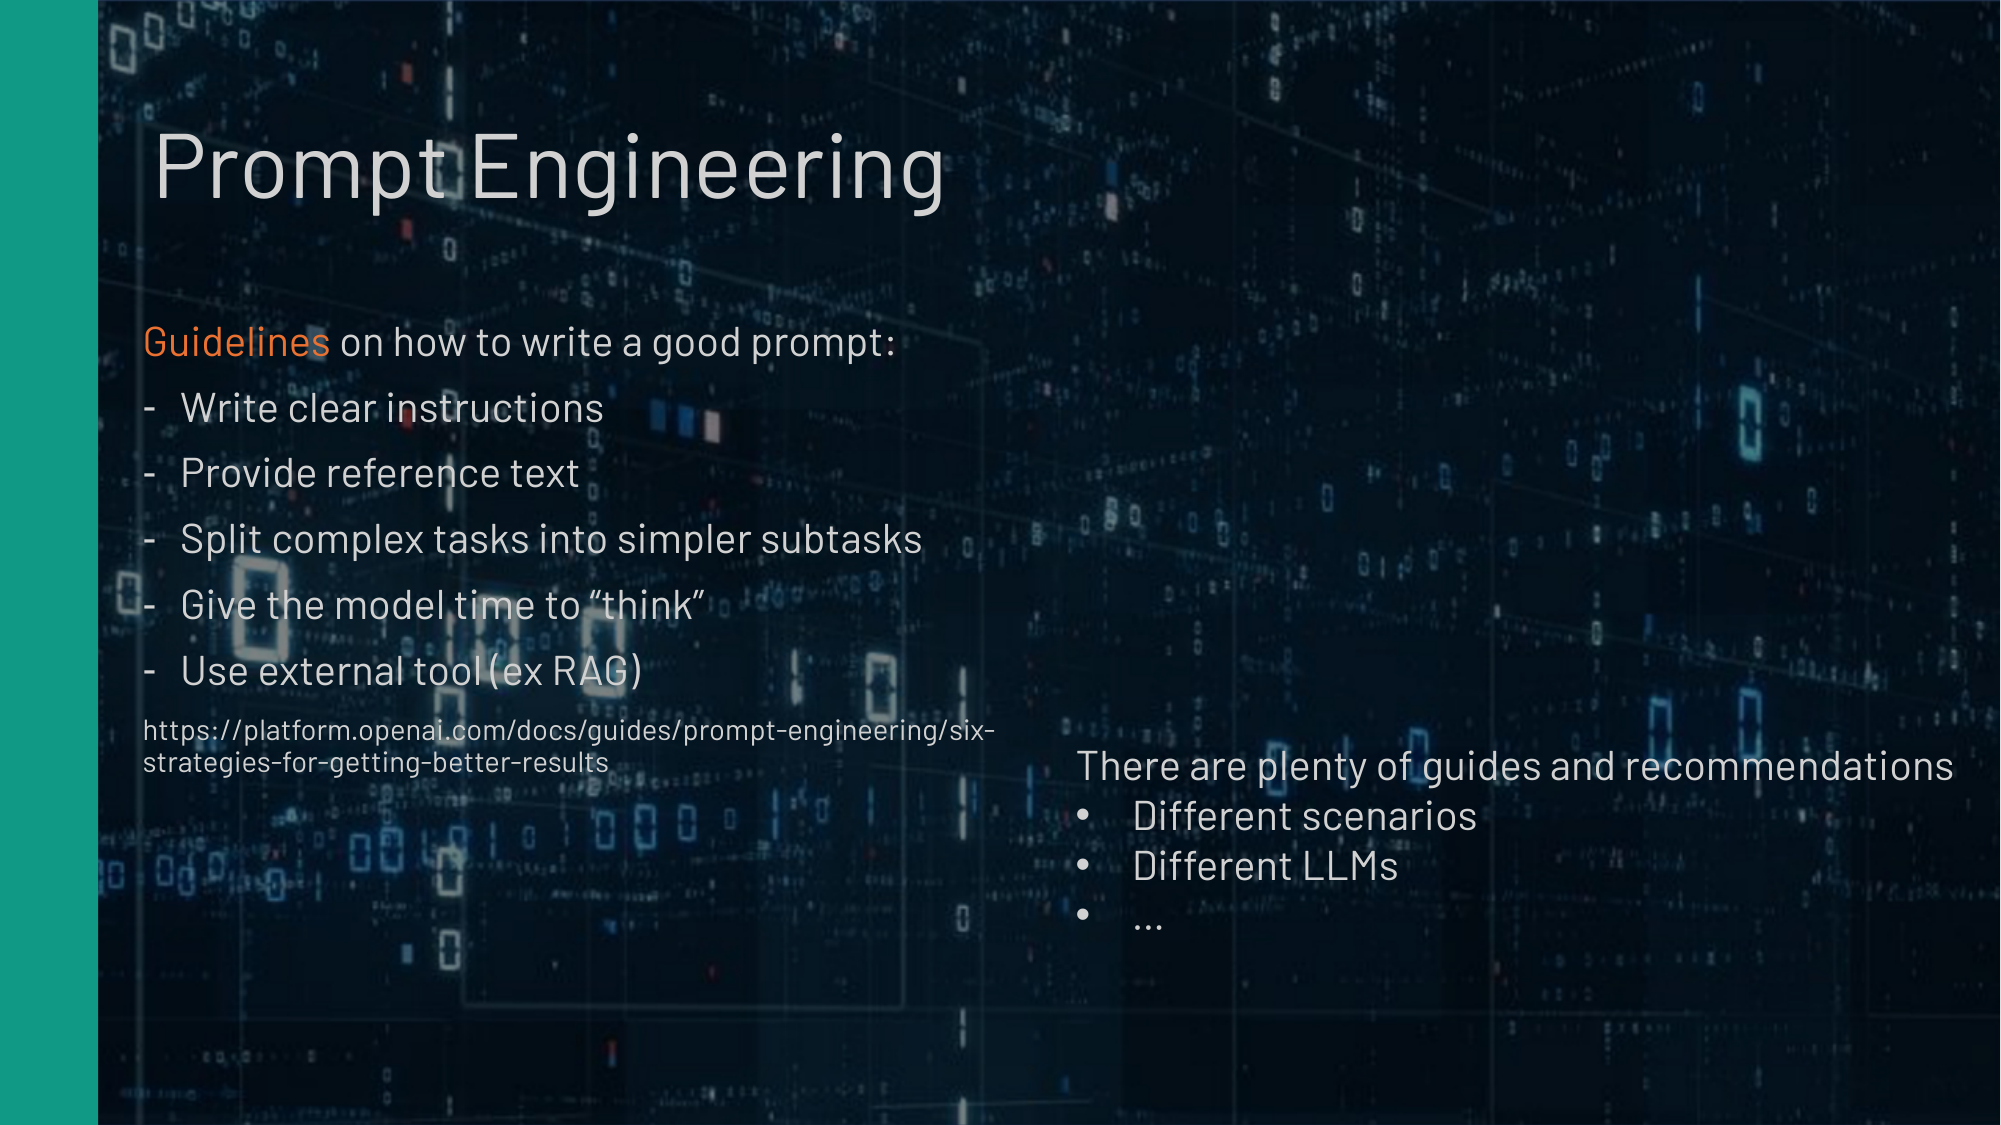

# Prompt Engineering
Guidelines on how to write a good prompt:
Write clear instructions
Provide reference text
Split complex tasks into simpler subtasks
Give the model time to “think”
Use external tool (ex RAG)
https://platform.openai.com/docs/guides/prompt-engineering/six-strategies-for-getting-better-results

There are plenty of guides and recommendations
Different scenarios
Different LLMs
…